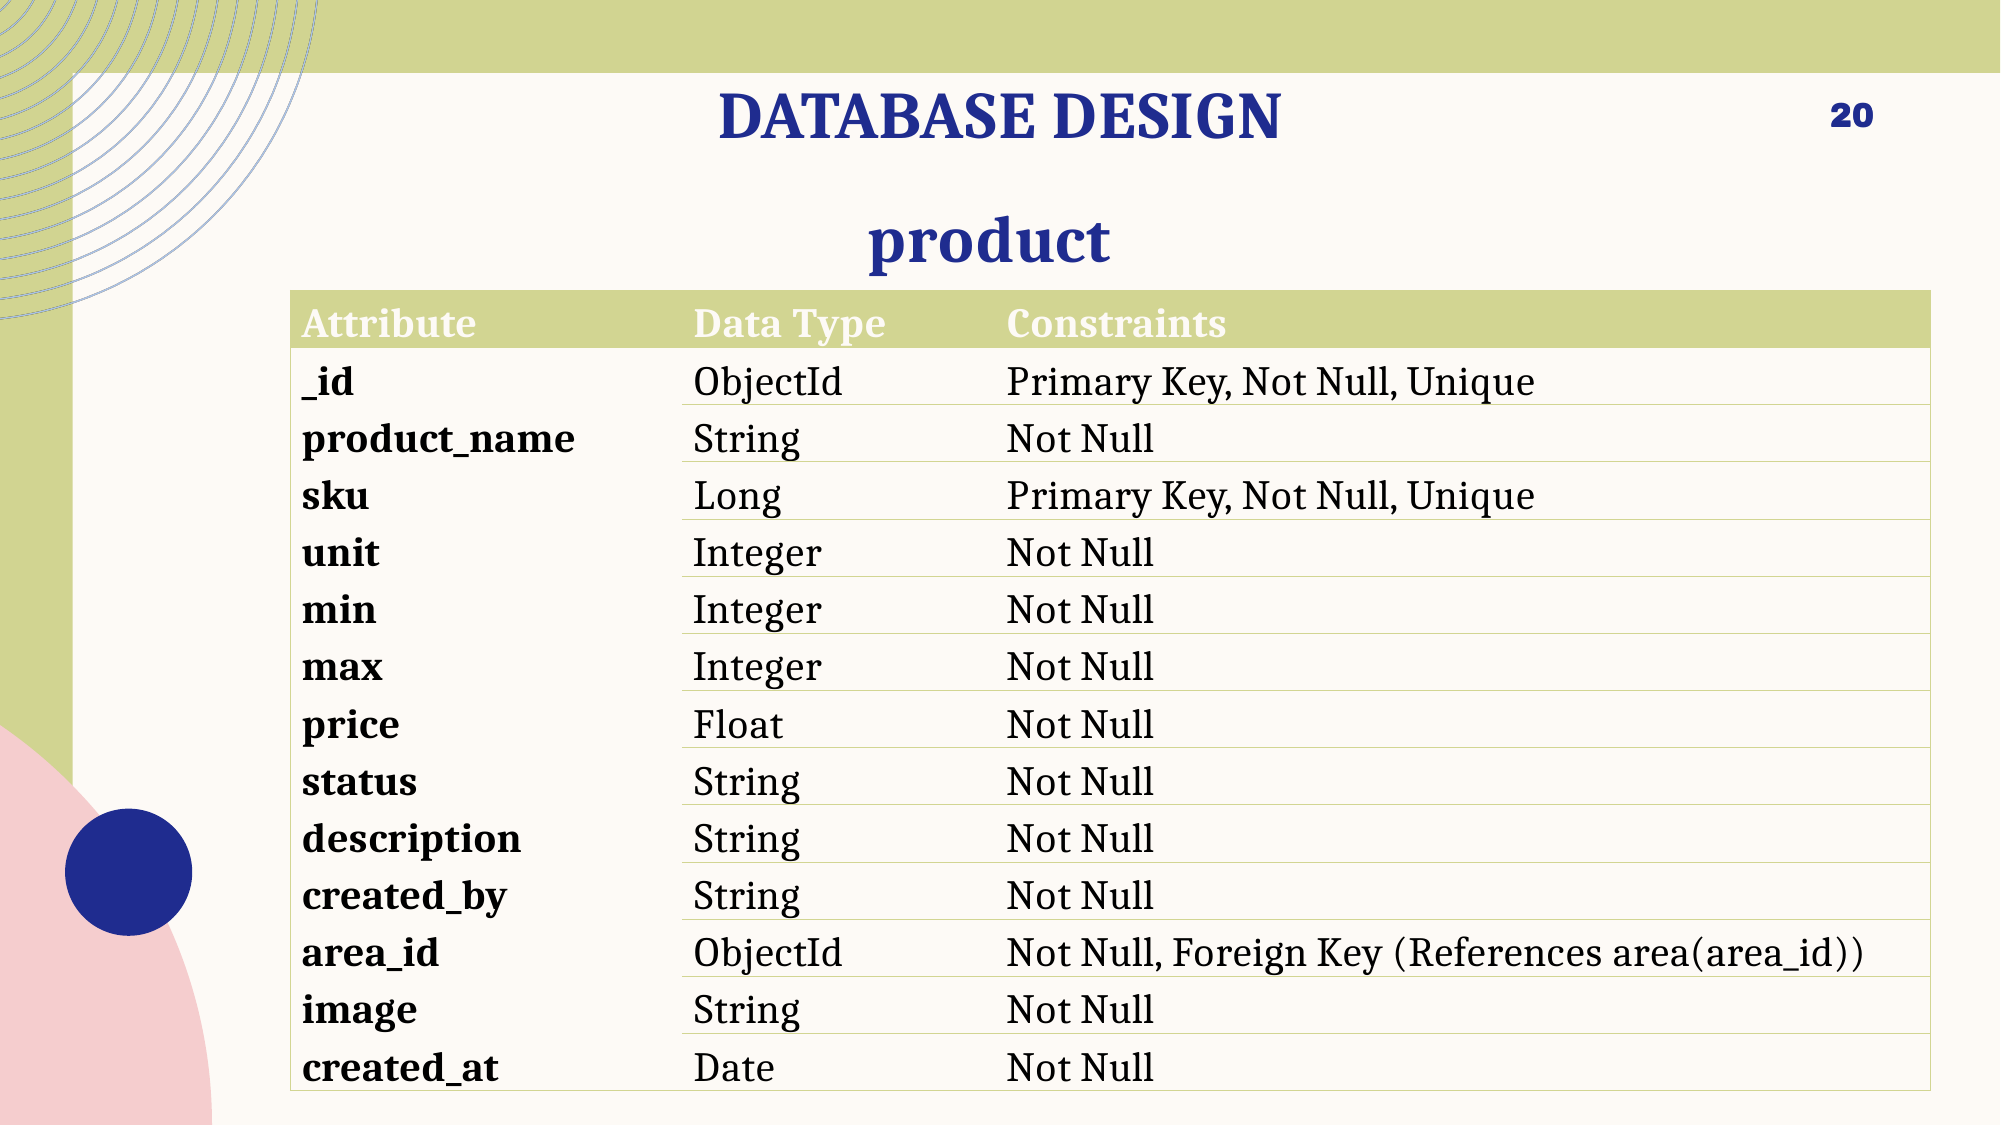

# Database Design
20
20
product
| Attribute | Data Type | Constraints |
| --- | --- | --- |
| \_id | ObjectId | Primary Key, Not Null, Unique |
| product\_name | String | Not Null |
| sku | Long | Primary Key, Not Null, Unique |
| unit | Integer | Not Null |
| min | Integer | Not Null |
| max | Integer | Not Null |
| price | Float | Not Null |
| status | String | Not Null |
| description | String | Not Null |
| created\_by | String | Not Null |
| area\_id | ObjectId | Not Null, Foreign Key (References area(area\_id)) |
| image | String | Not Null |
| created\_at | Date | Not Null |